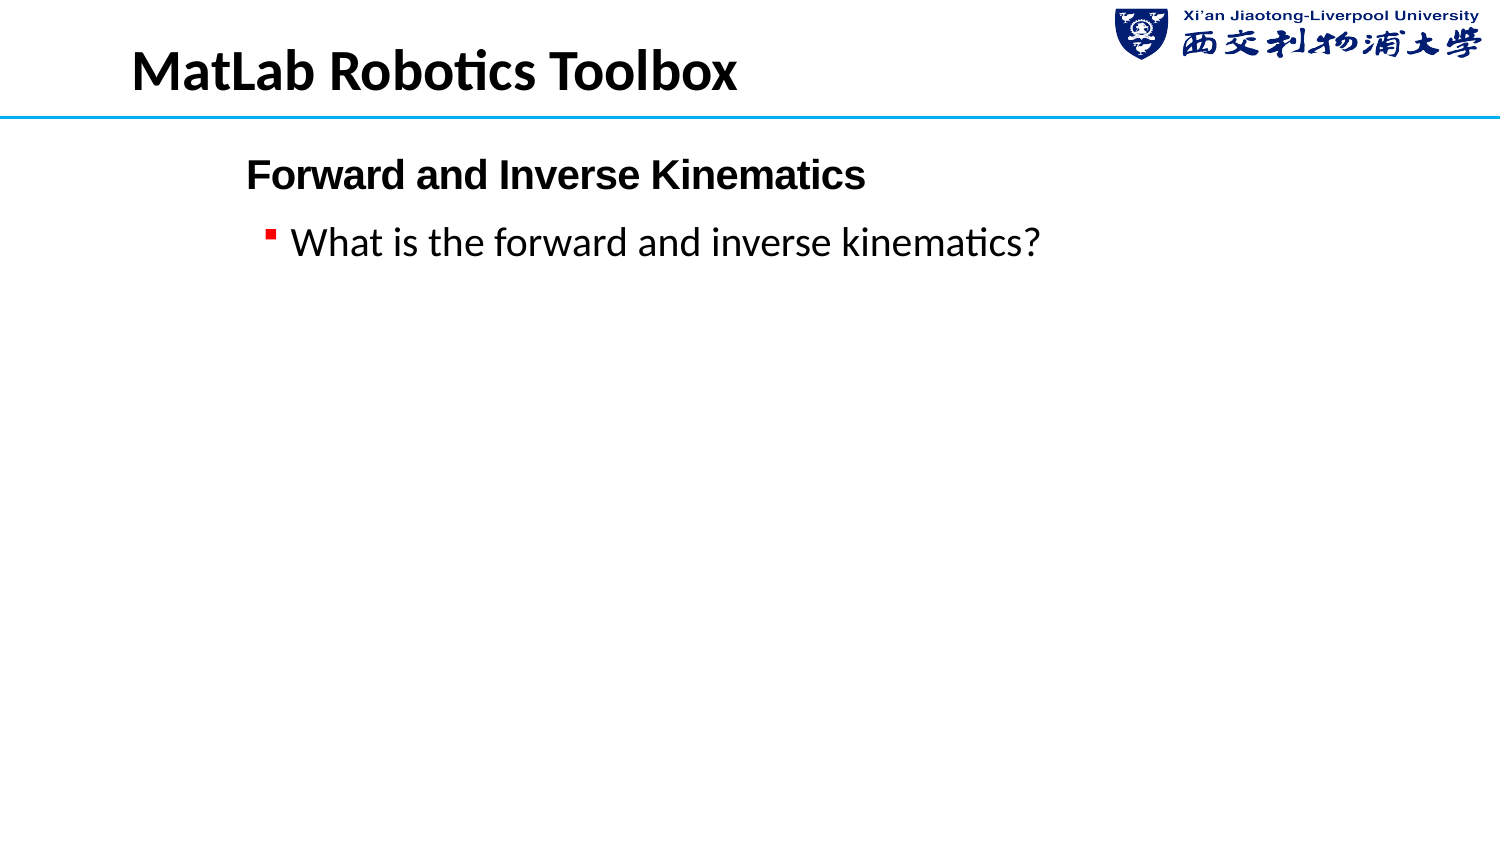

# MatLab Robotics Toolbox
Forward and Inverse Kinematics
What is the forward and inverse kinematics?

9